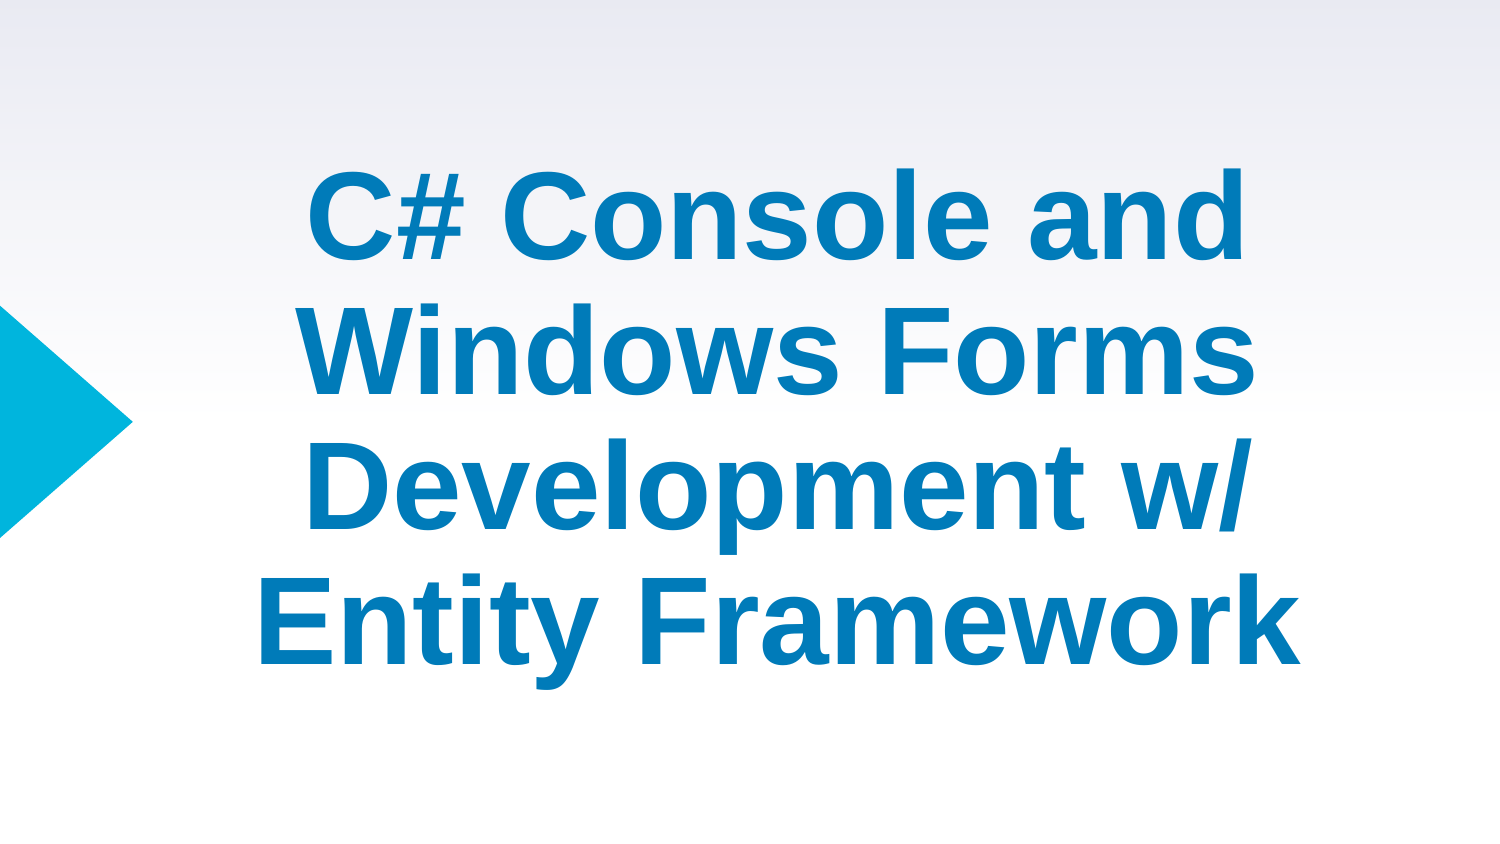

# C# Console and Windows Forms Development w/ Entity Framework